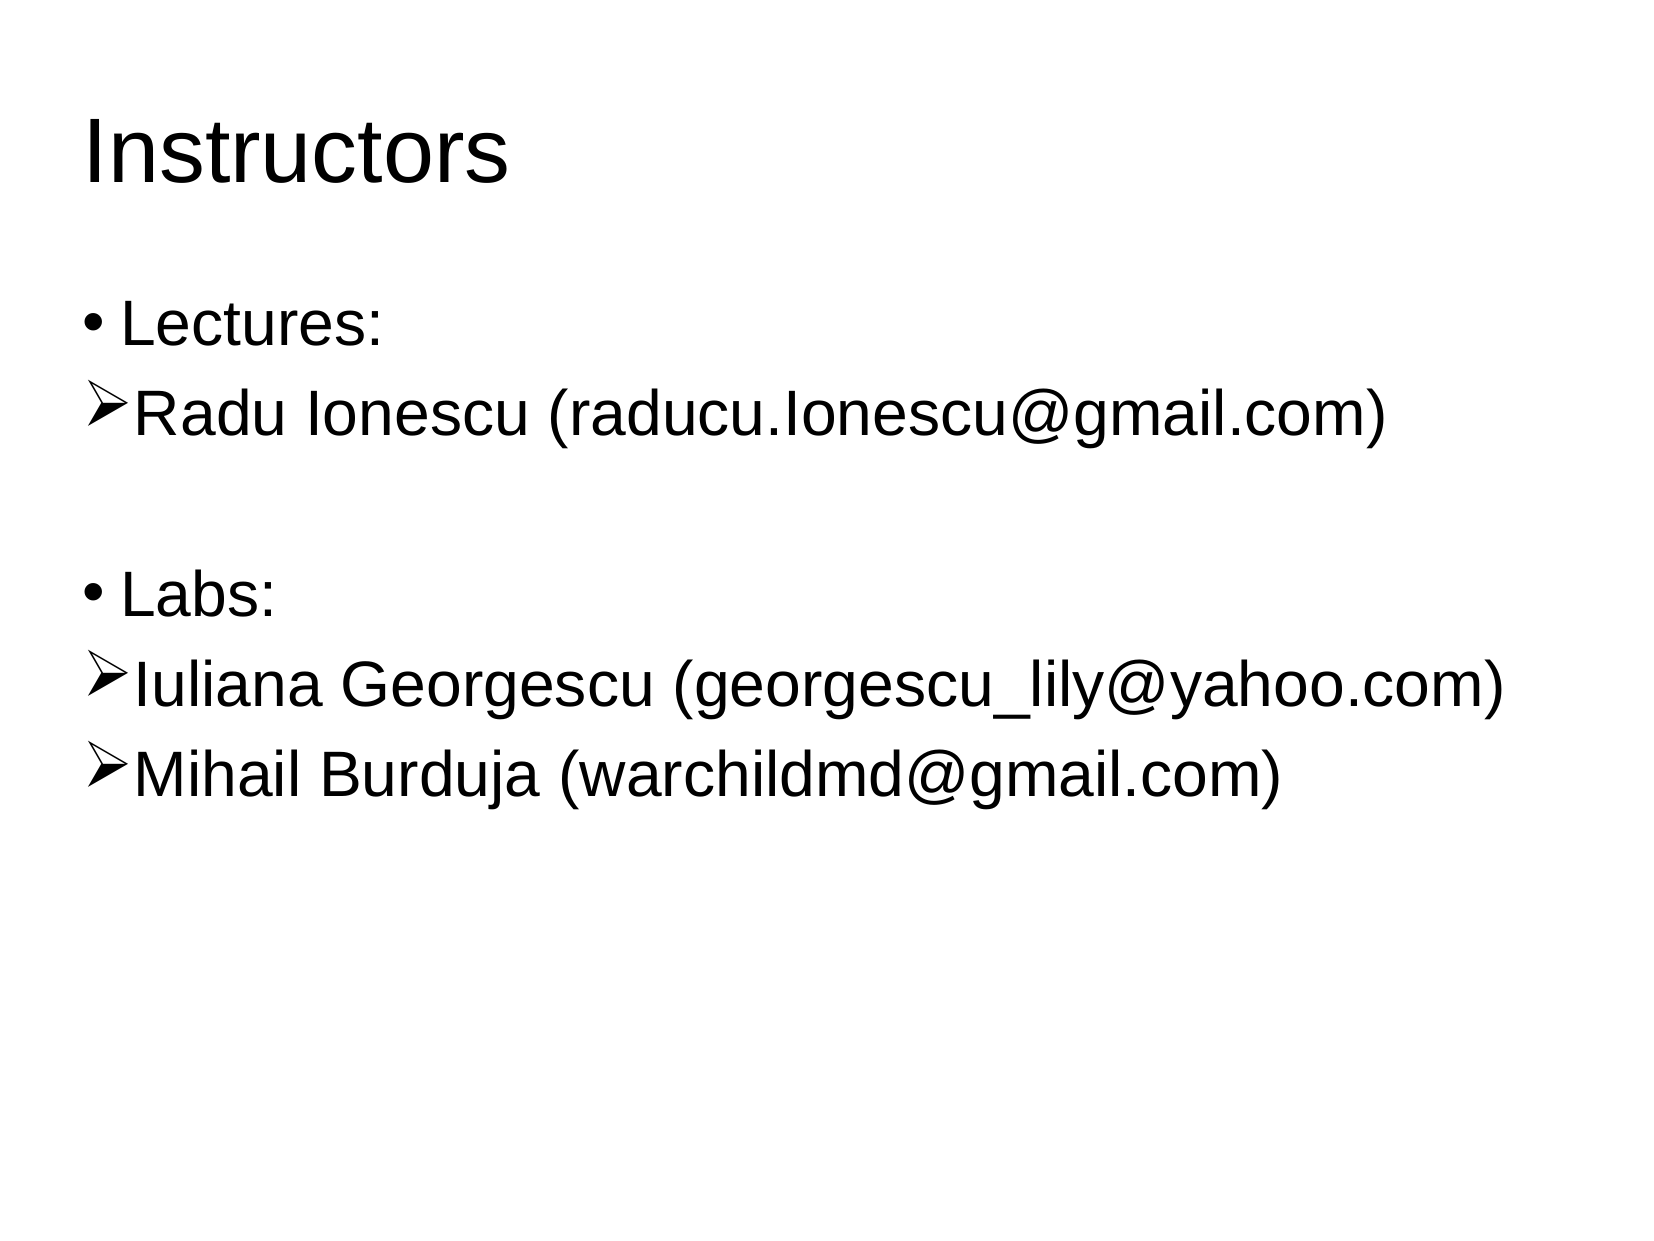

# Instructors
Lectures:
Radu Ionescu (raducu.Ionescu@gmail.com)

Labs:
Iuliana Georgescu (georgescu_lily@yahoo.com)
Mihail Burduja (warchildmd@gmail.com)